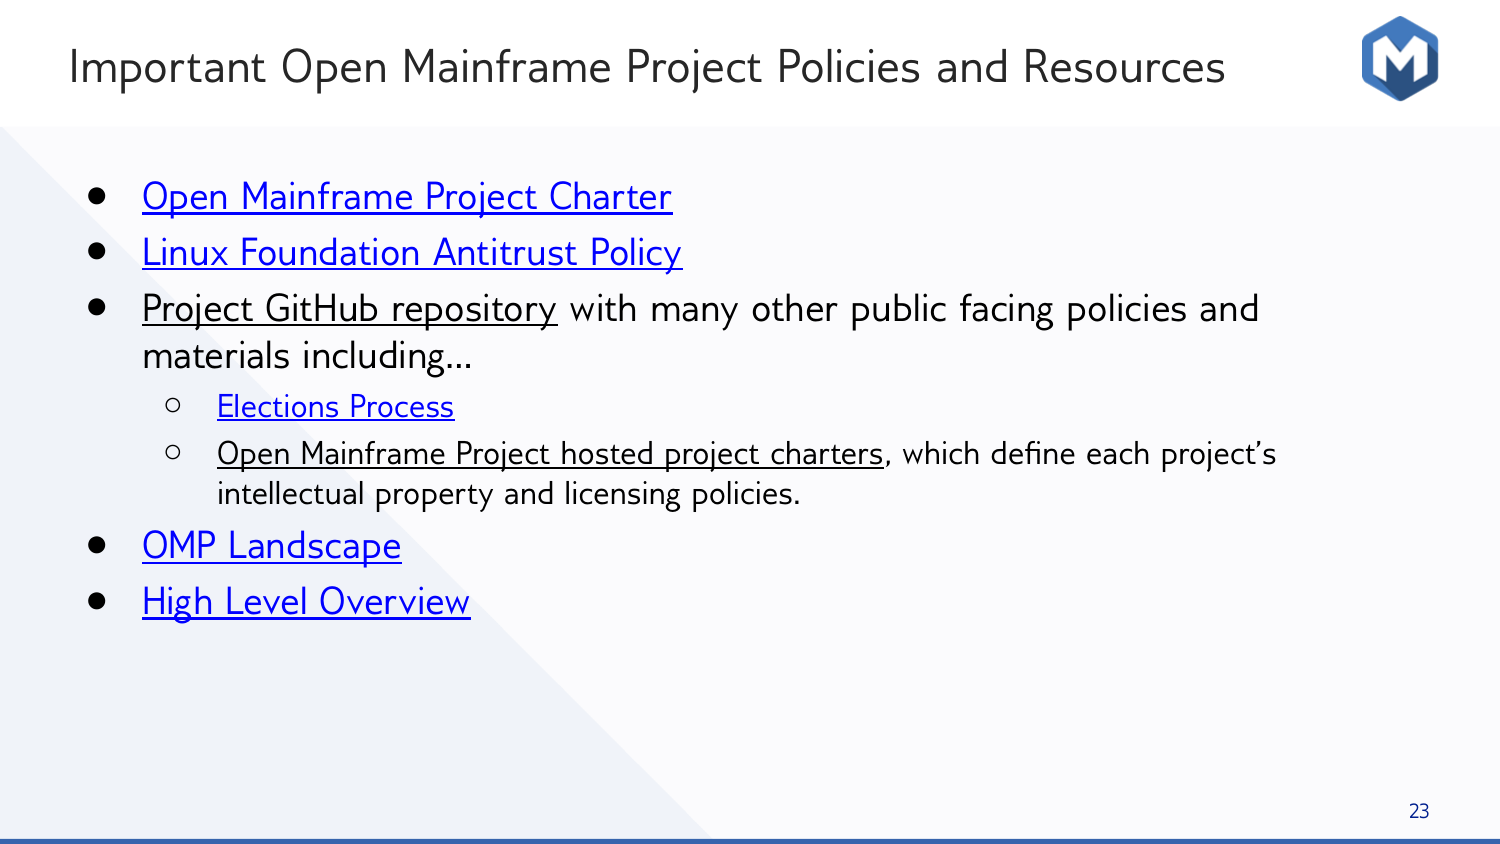

# Important Open Mainframe Project Policies and Resources
Open Mainframe Project Charter
Linux Foundation Antitrust Policy
Project GitHub repository with many other public facing policies and materials including…
Elections Process
Open Mainframe Project hosted project charters, which define each project’s intellectual property and licensing policies.
OMP Landscape
High Level Overview
23